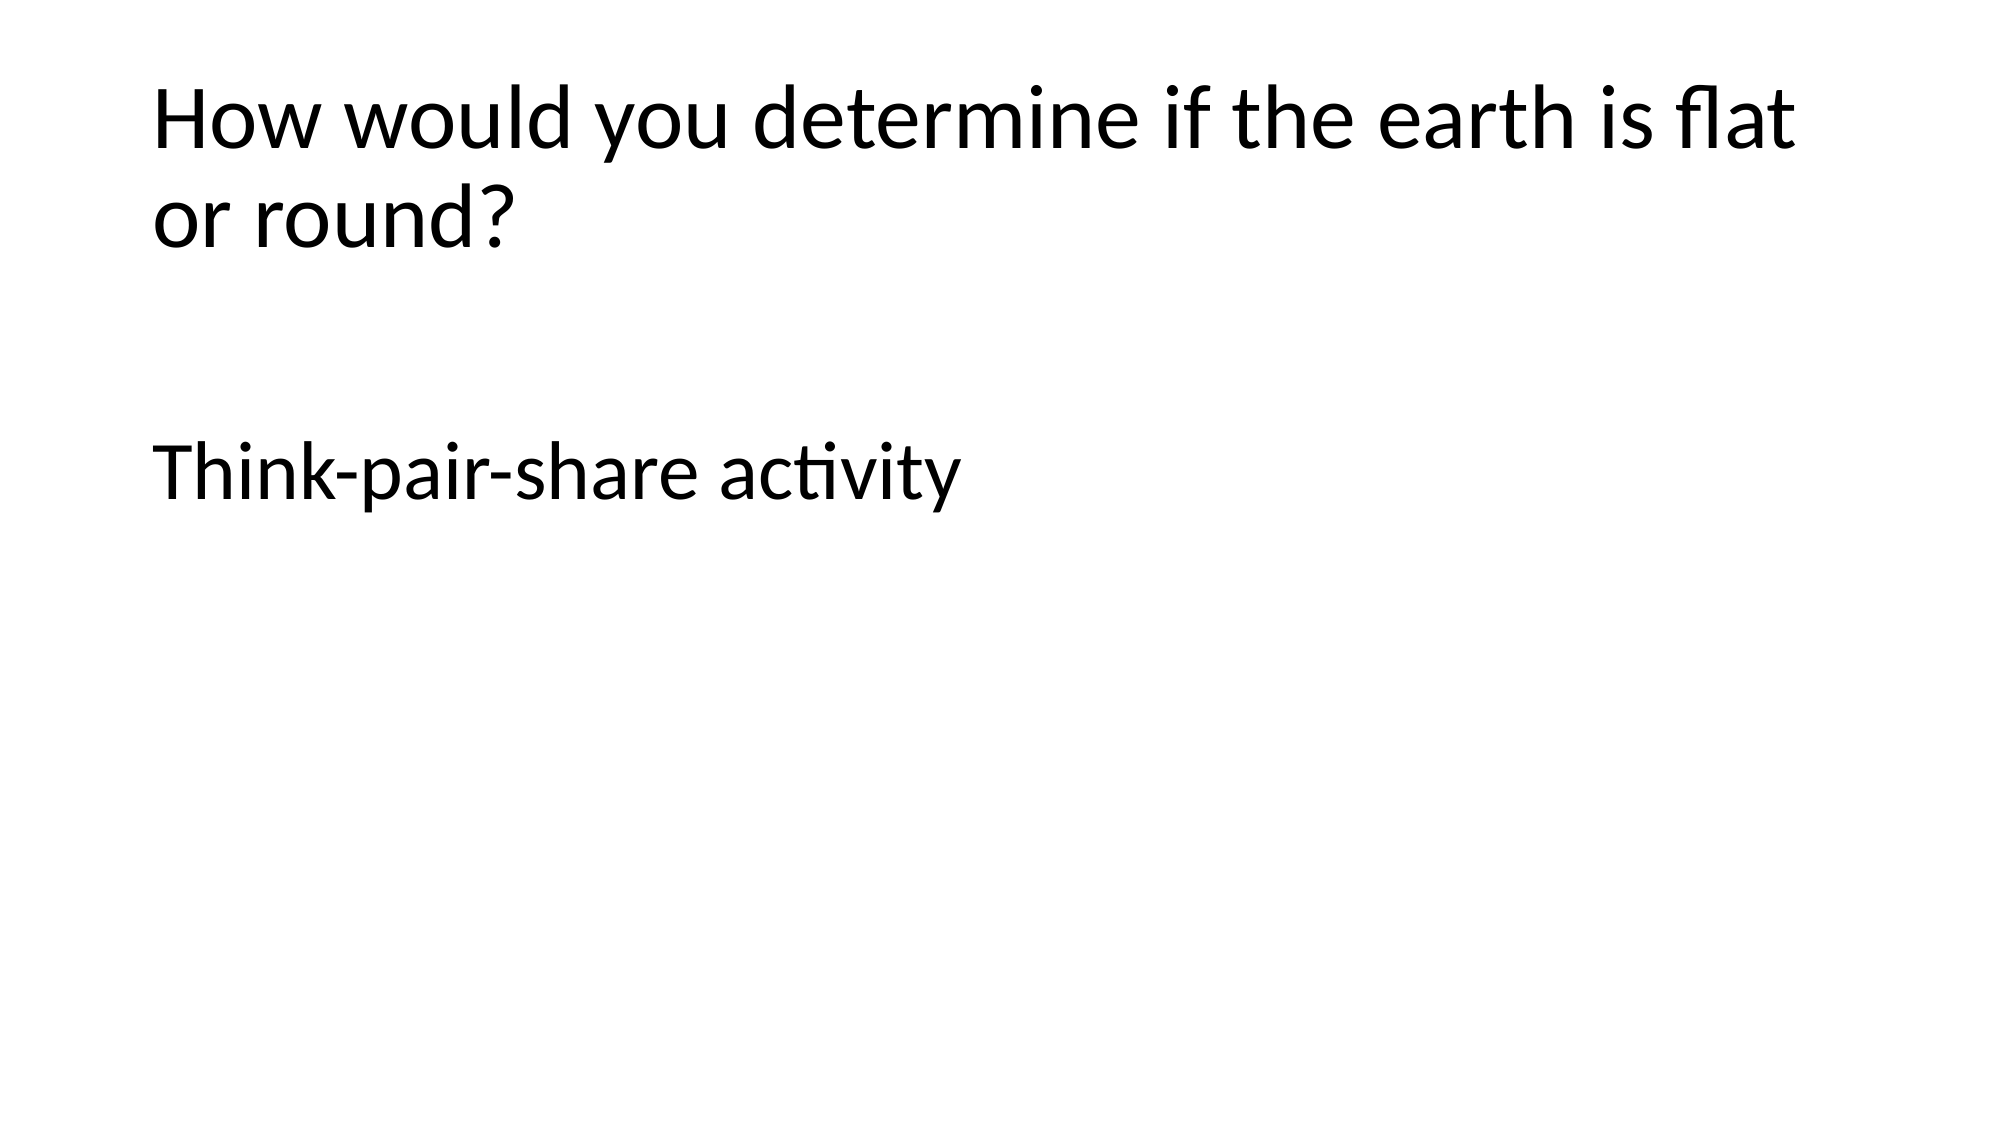

# How would you determine if the earth is flat or round?

Think-pair-share activity